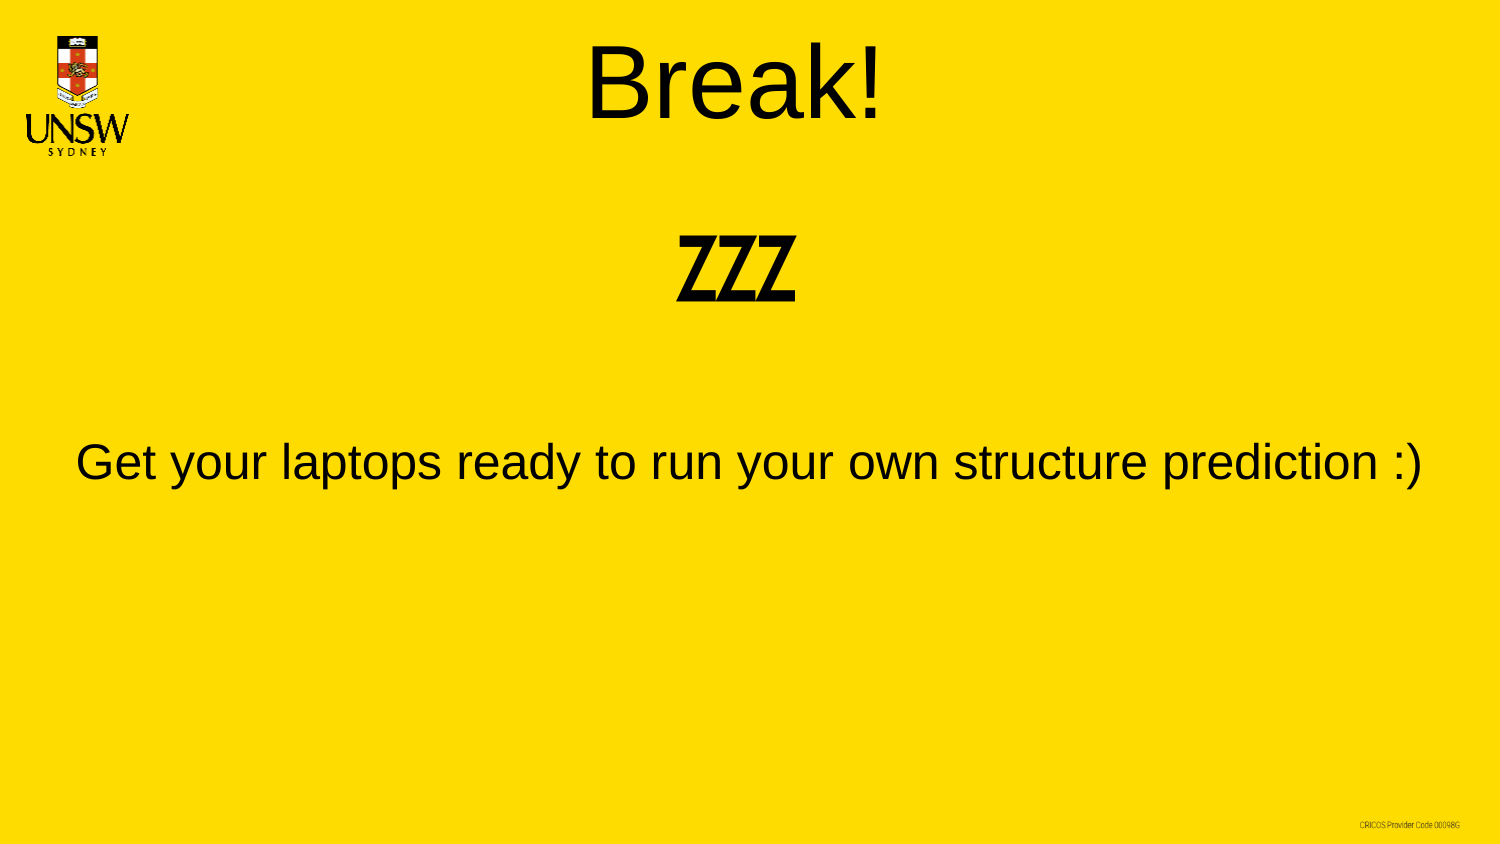

Break!
💤
Get your laptops ready to run your own structure prediction :)